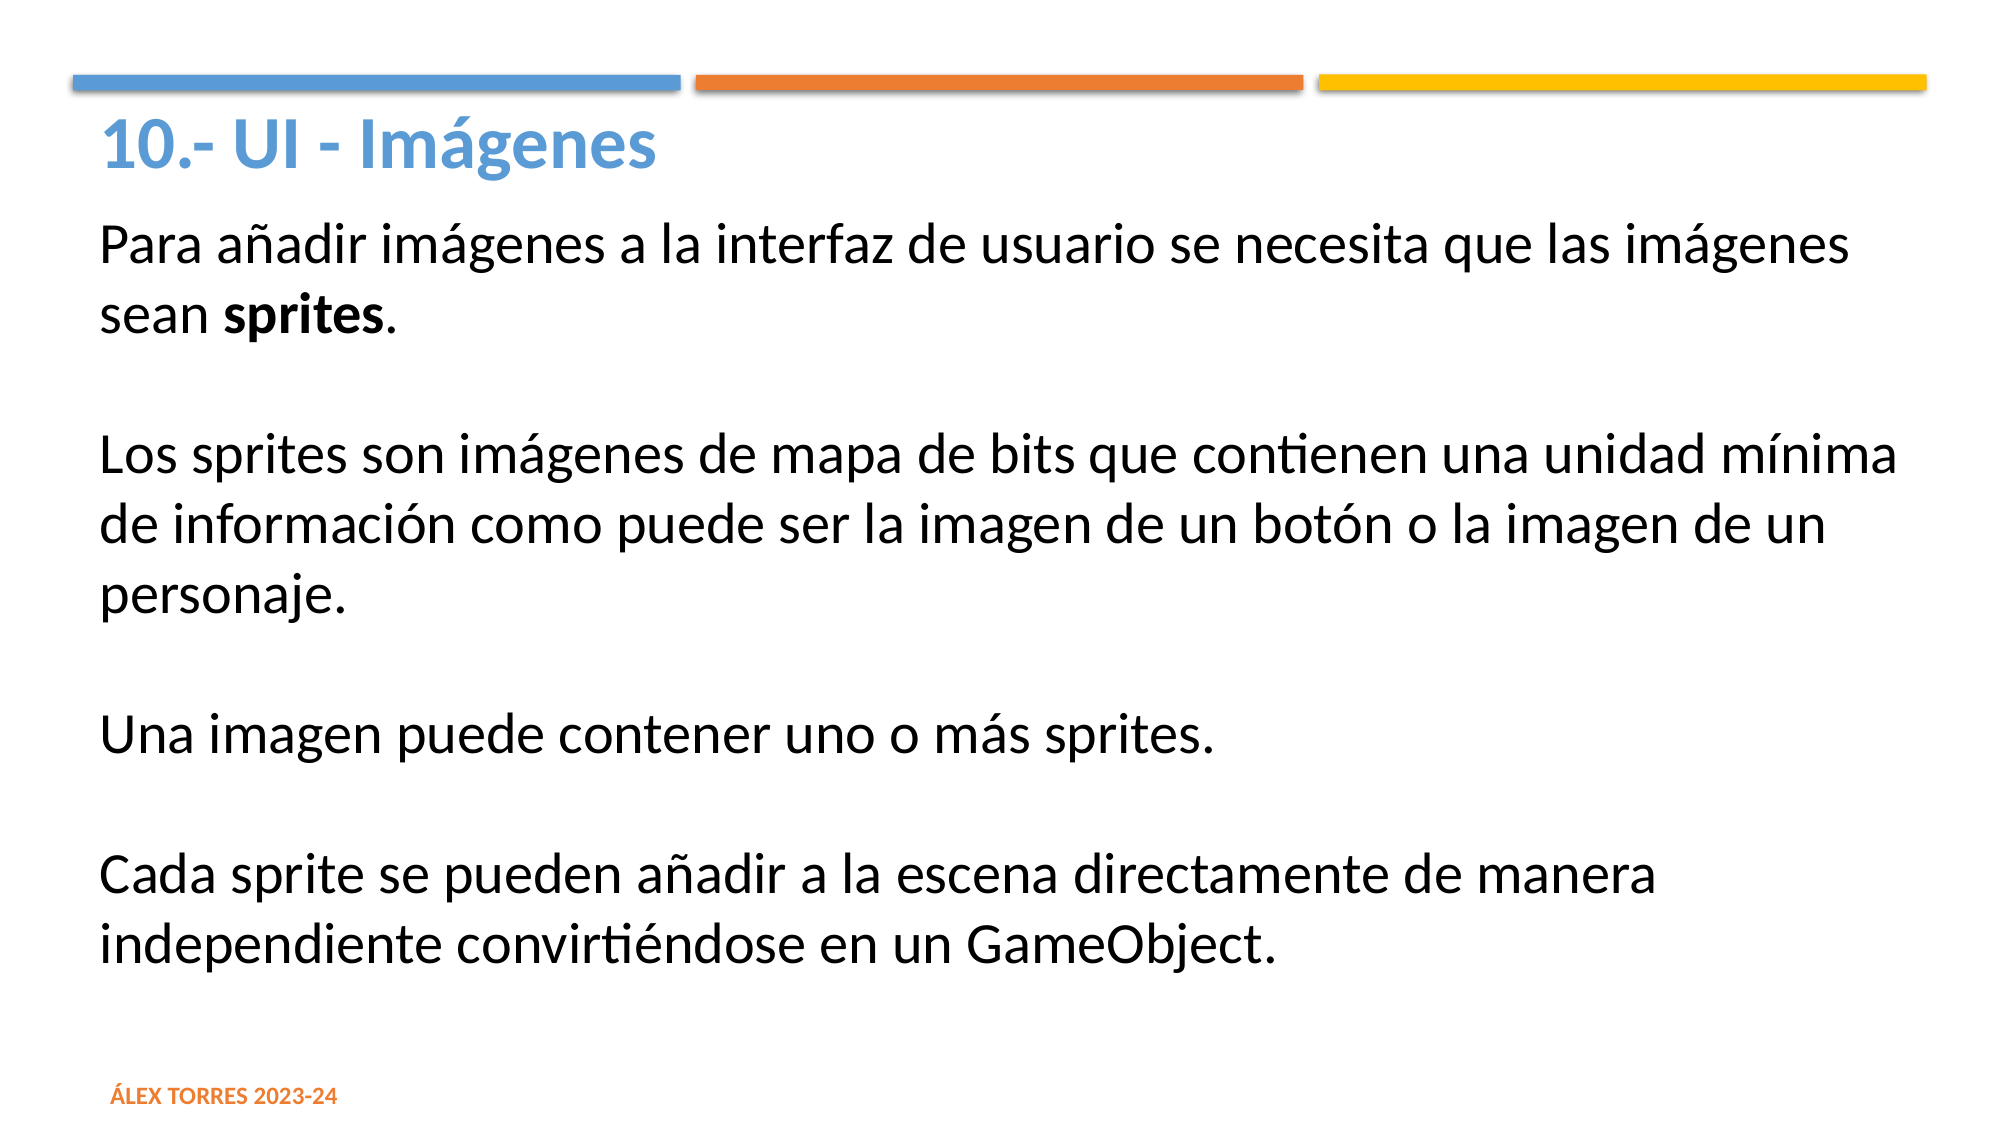

10.- UI - Imágenes
Para añadir imágenes a la interfaz de usuario se necesita que las imágenes sean sprites.

Los sprites son imágenes de mapa de bits que contienen una unidad mínima de información como puede ser la imagen de un botón o la imagen de un personaje.

Una imagen puede contener uno o más sprites.

Cada sprite se pueden añadir a la escena directamente de manera independiente convirtiéndose en un GameObject.